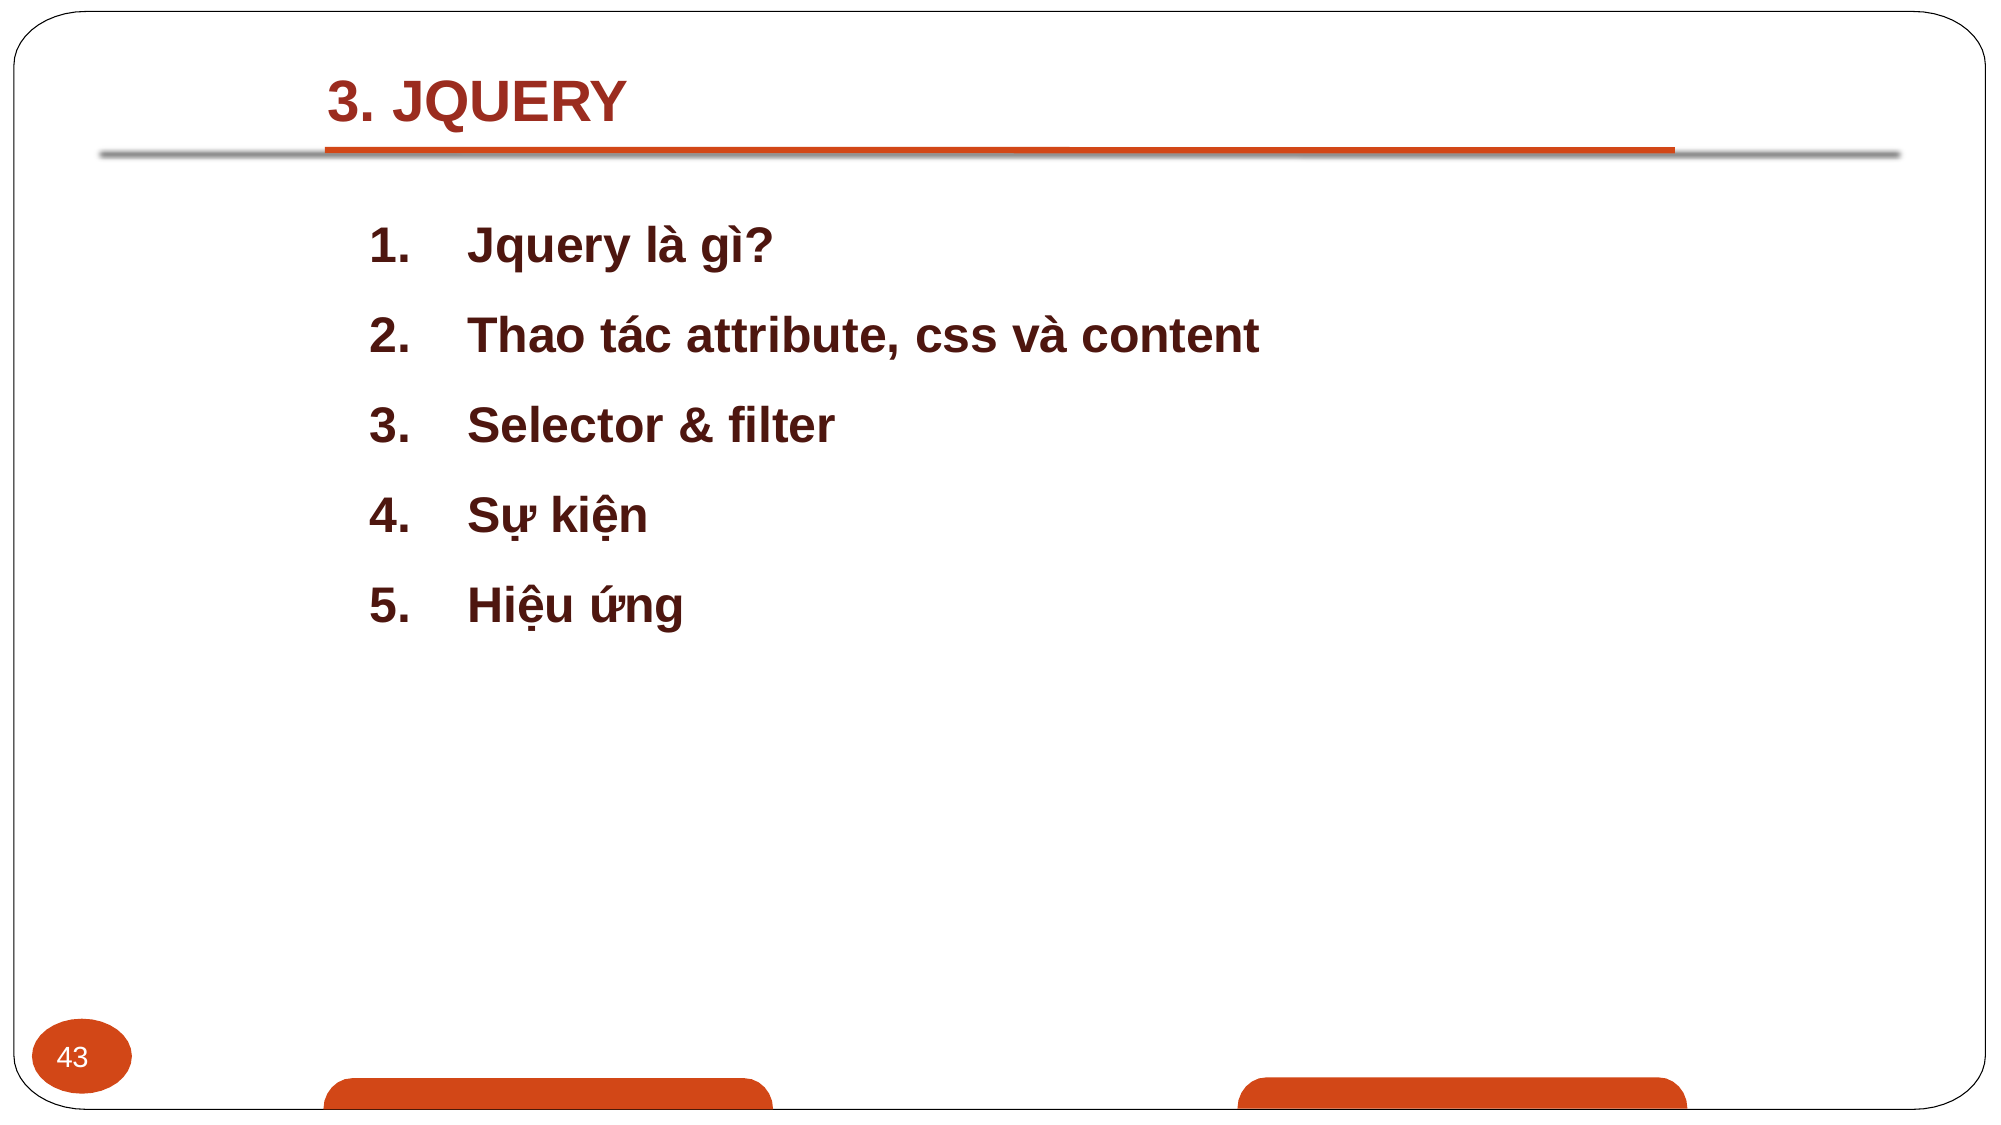

# 3. JQUERY
Jquery là gì?
Thao tác attribute, css và content
Selector & filter
Sự kiện
Hiệu ứng
43